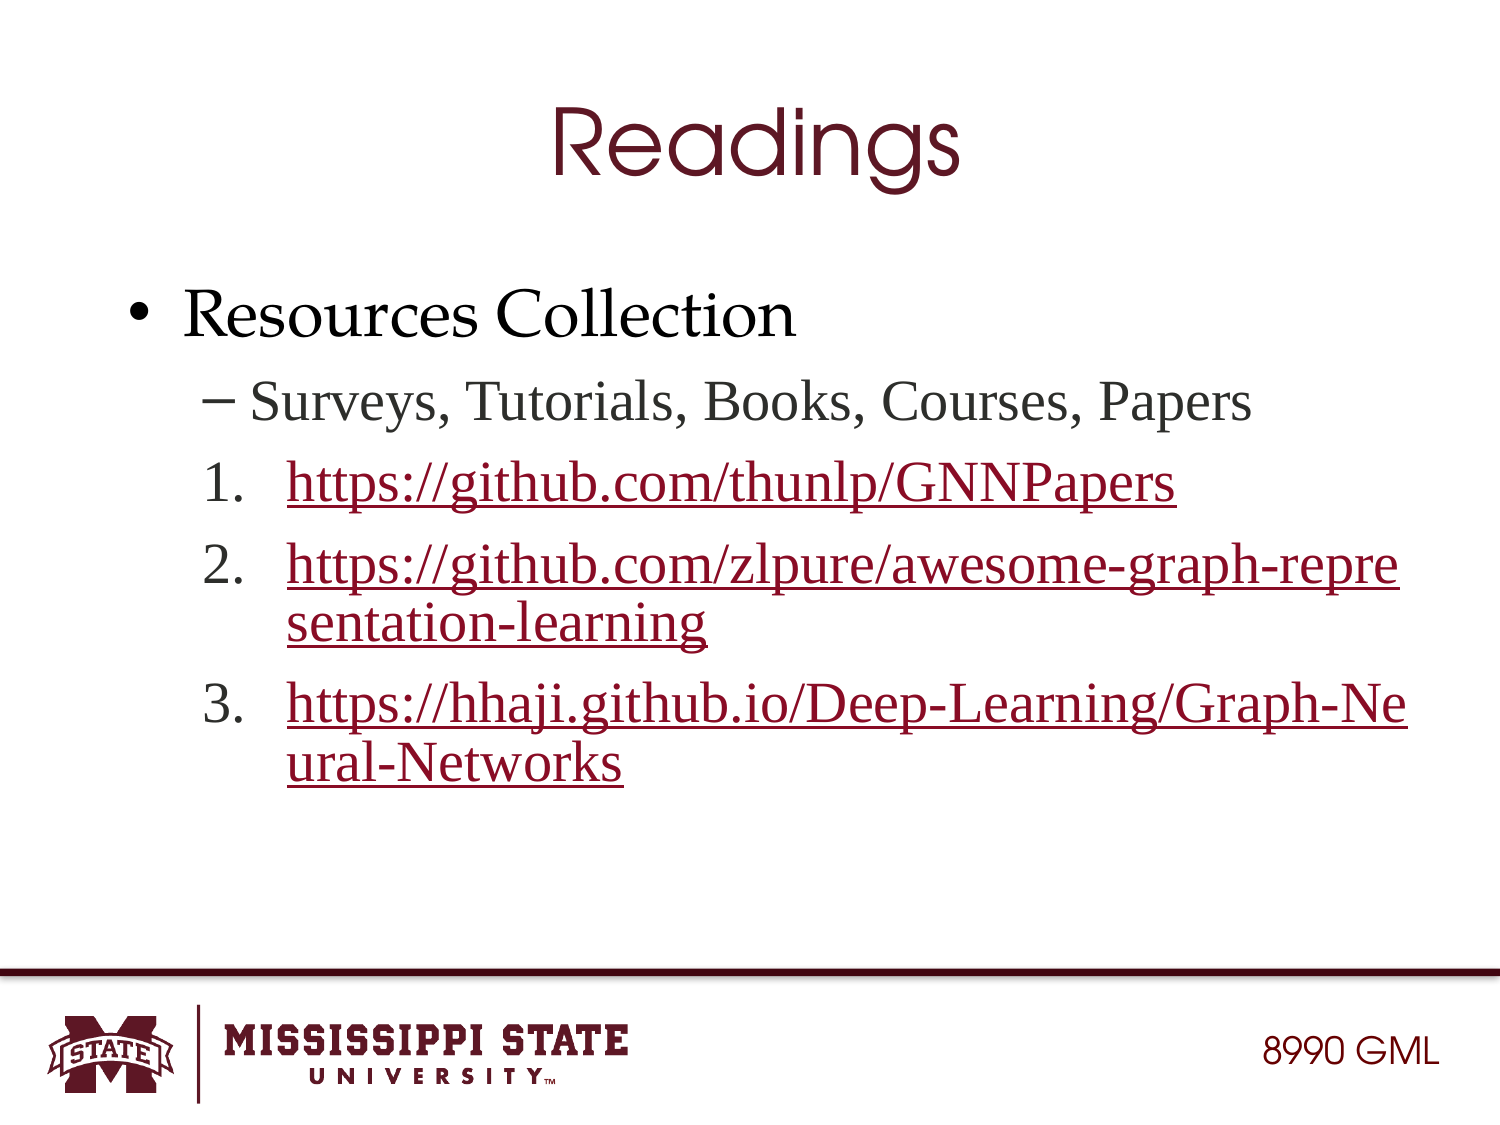

# Readings
Resources Collection
Surveys, Tutorials, Books, Courses, Papers
https://github.com/thunlp/GNNPapers
https://github.com/zlpure/awesome-graph-representation-learning
https://hhaji.github.io/Deep-Learning/Graph-Neural-Networks